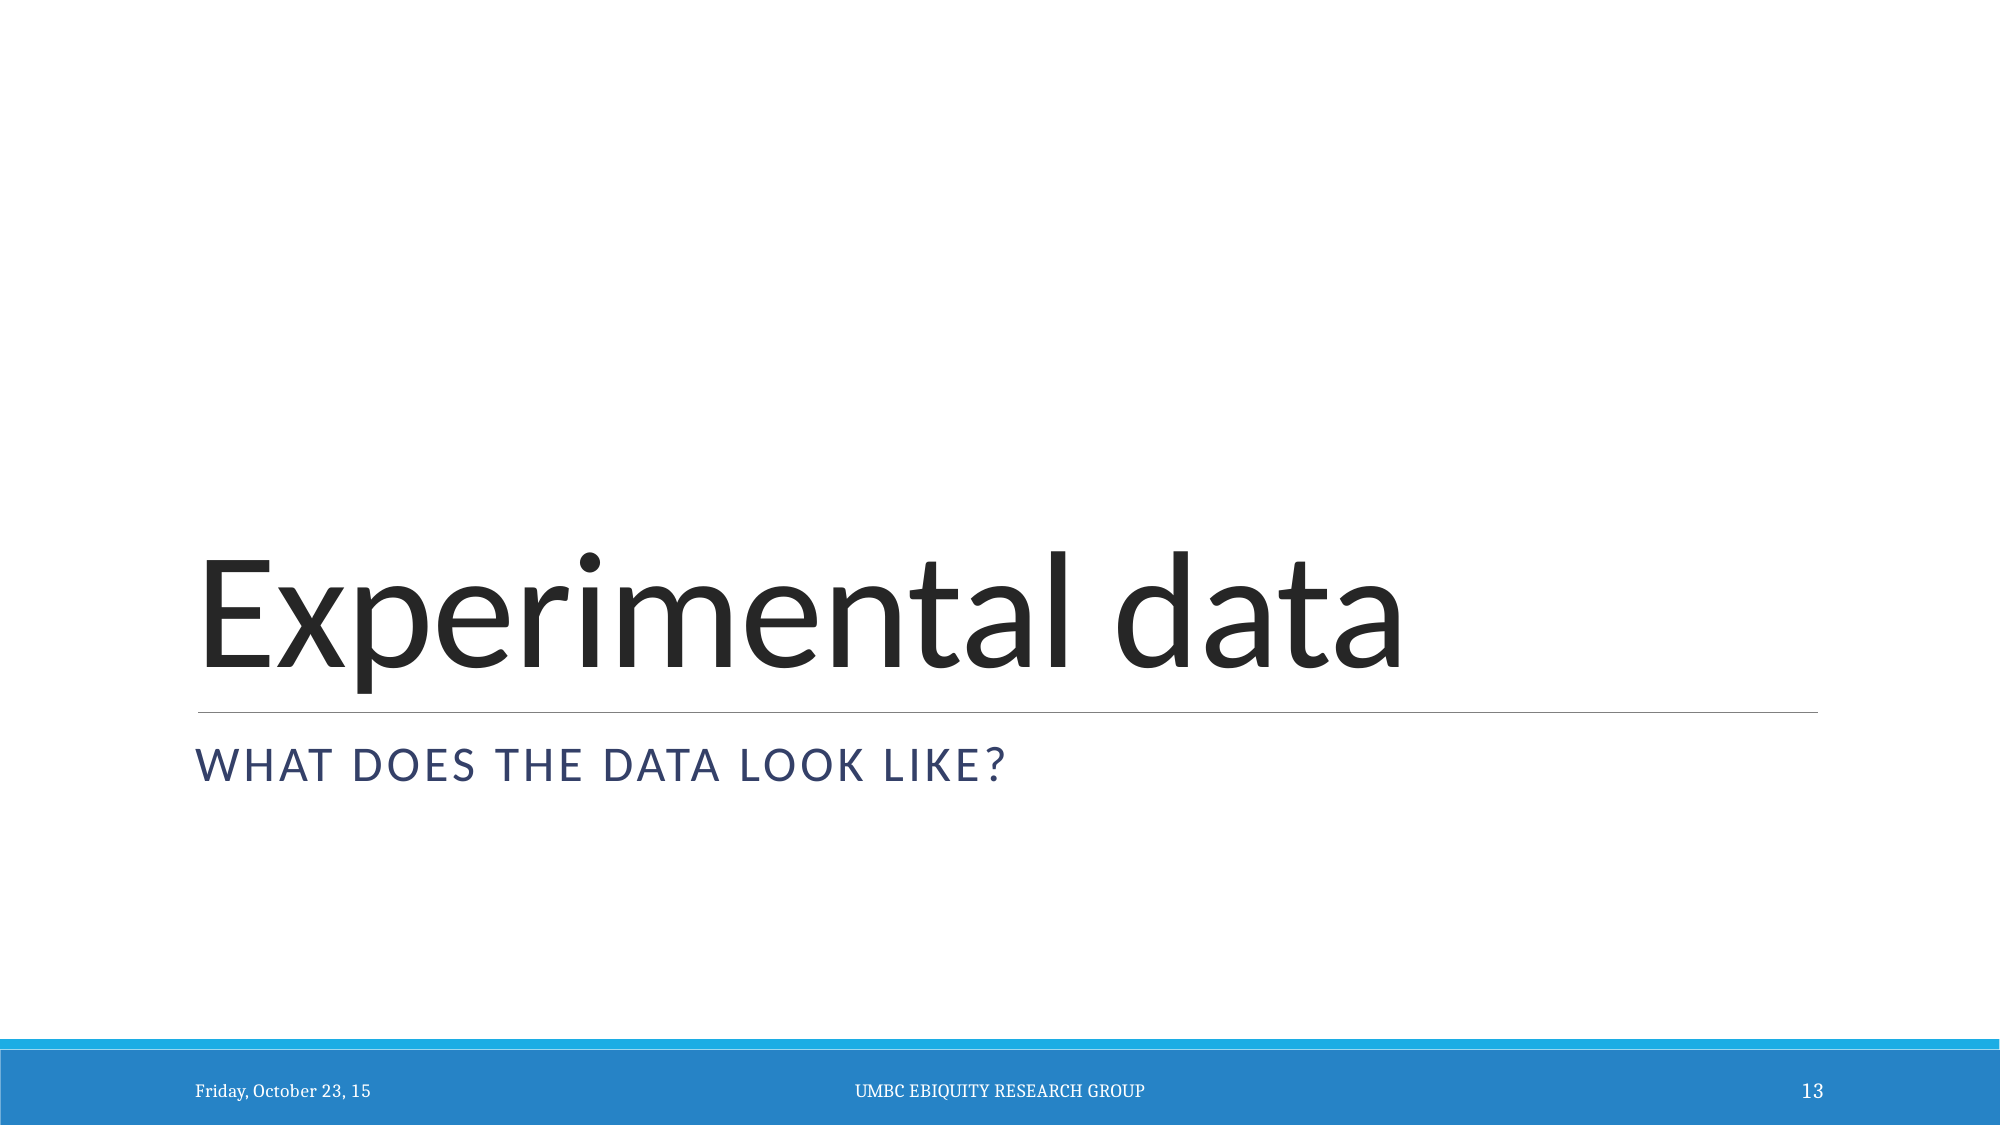

# Experimental data
What does the data look like?
Friday, October 23, 15
UMBC Ebiquity Research Group
13